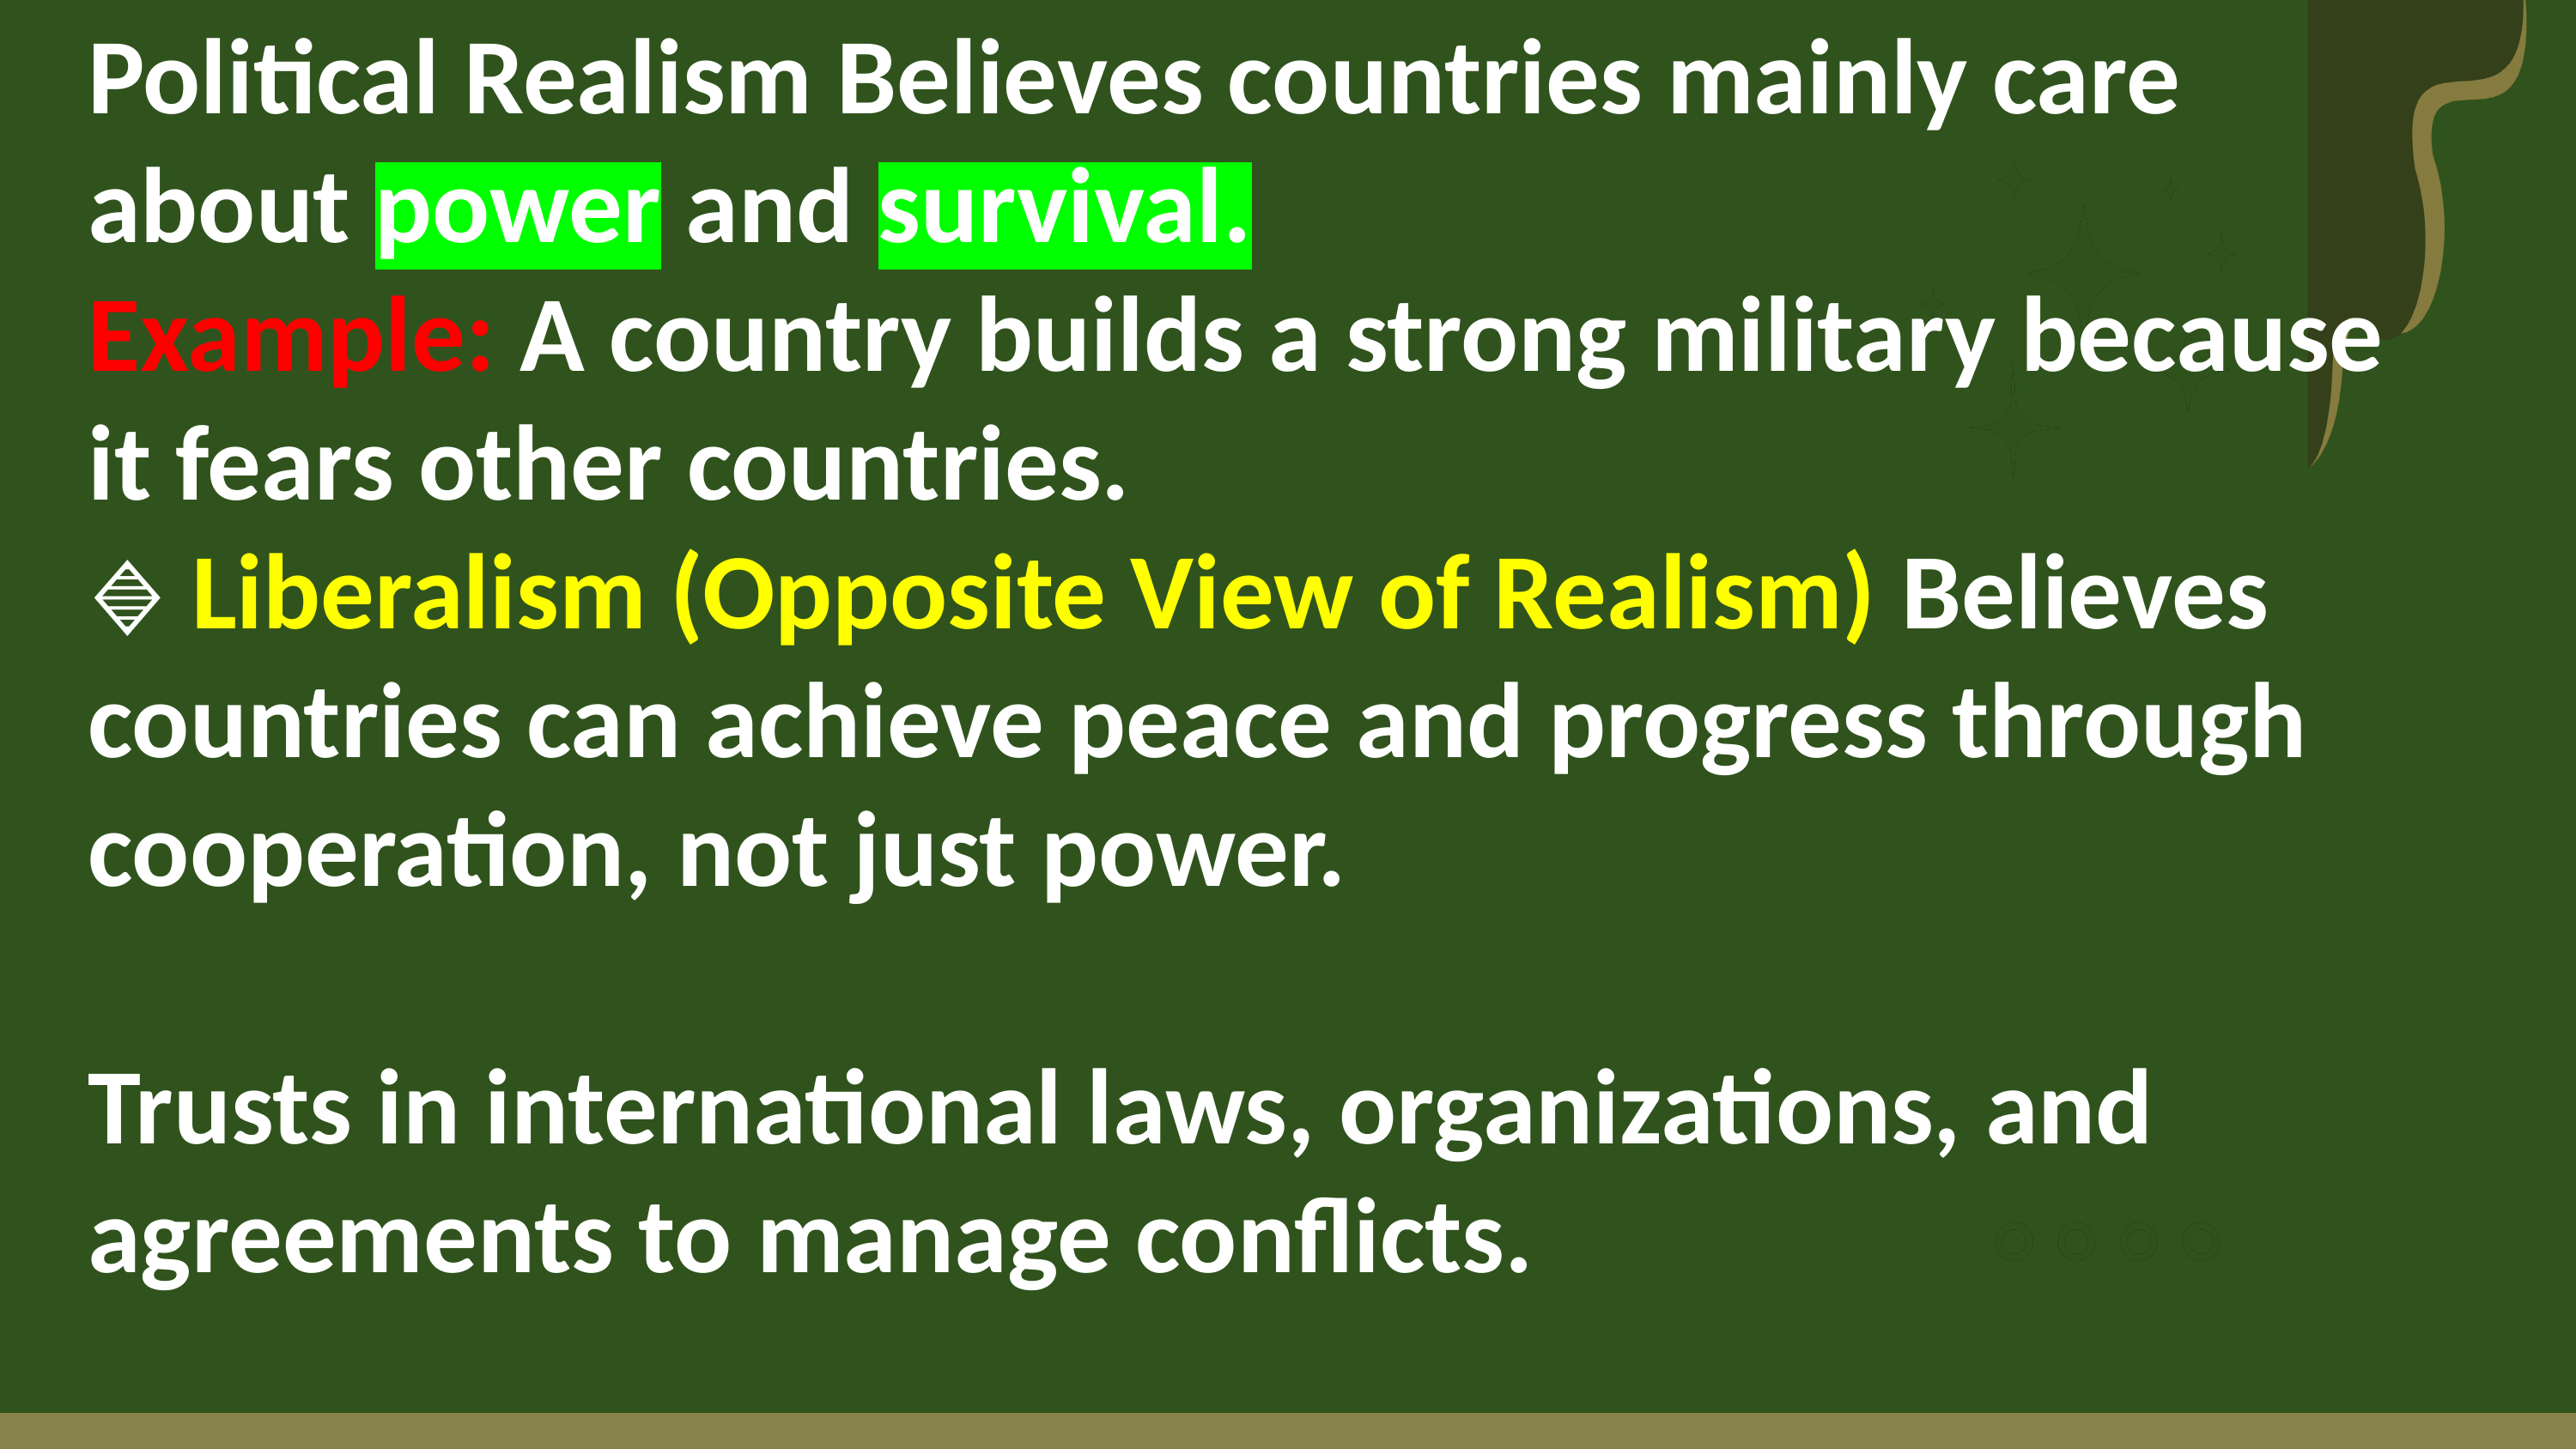

Political Realism Believes countries mainly care about power and survival.
Example: A country builds a strong military because it fears other countries.
🔹 Liberalism (Opposite View of Realism) Believes countries can achieve peace and progress through cooperation, not just power.

Trusts in international laws, organizations, and agreements to manage conflicts.